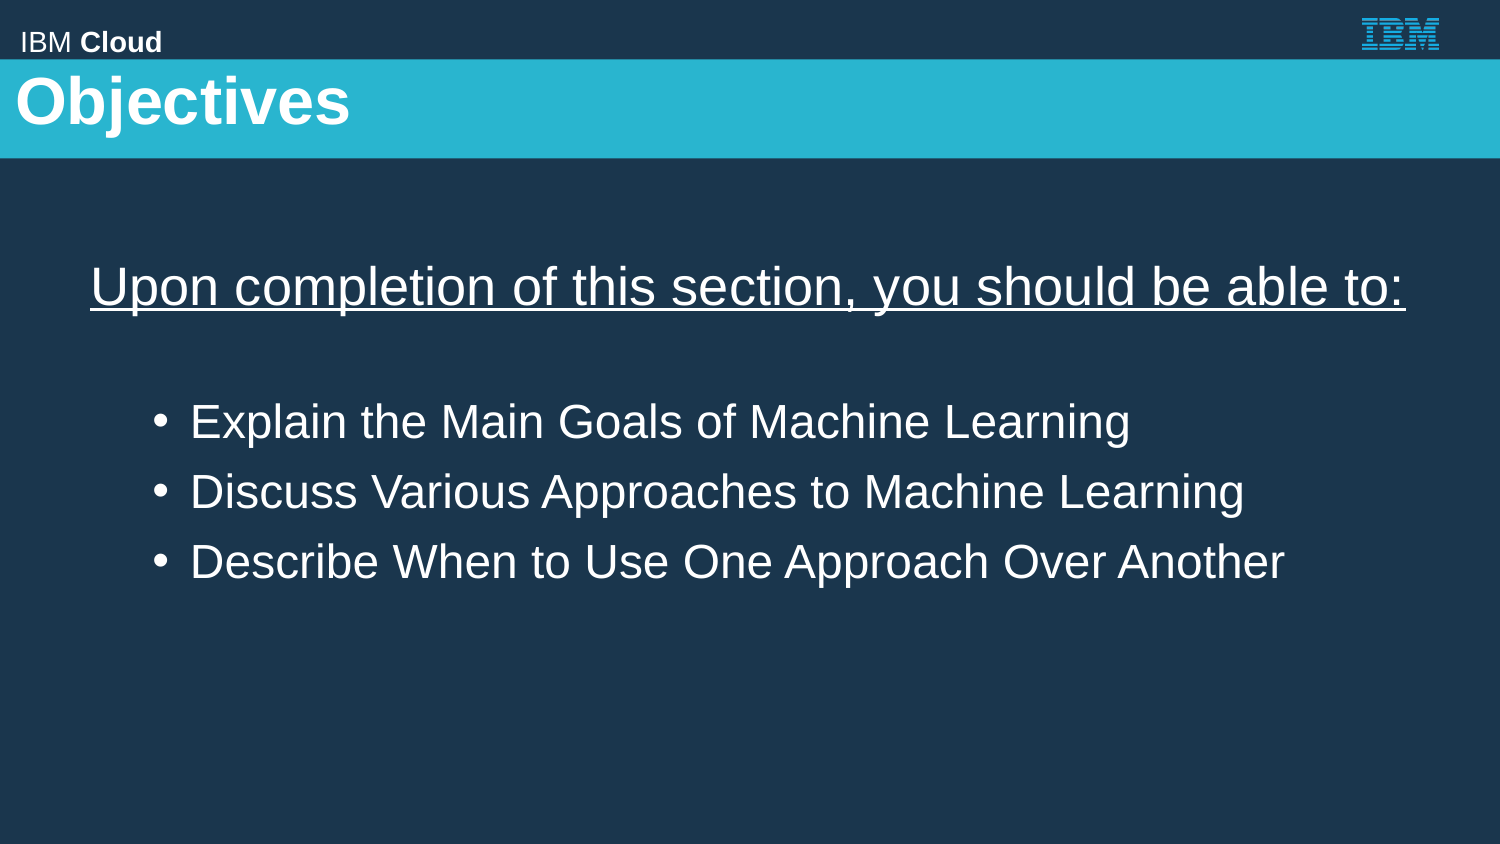

Objectives

Upon completion of this section, you should be able to:
Explain the Main Goals of Machine Learning
Discuss Various Approaches to Machine Learning
Describe When to Use One Approach Over Another